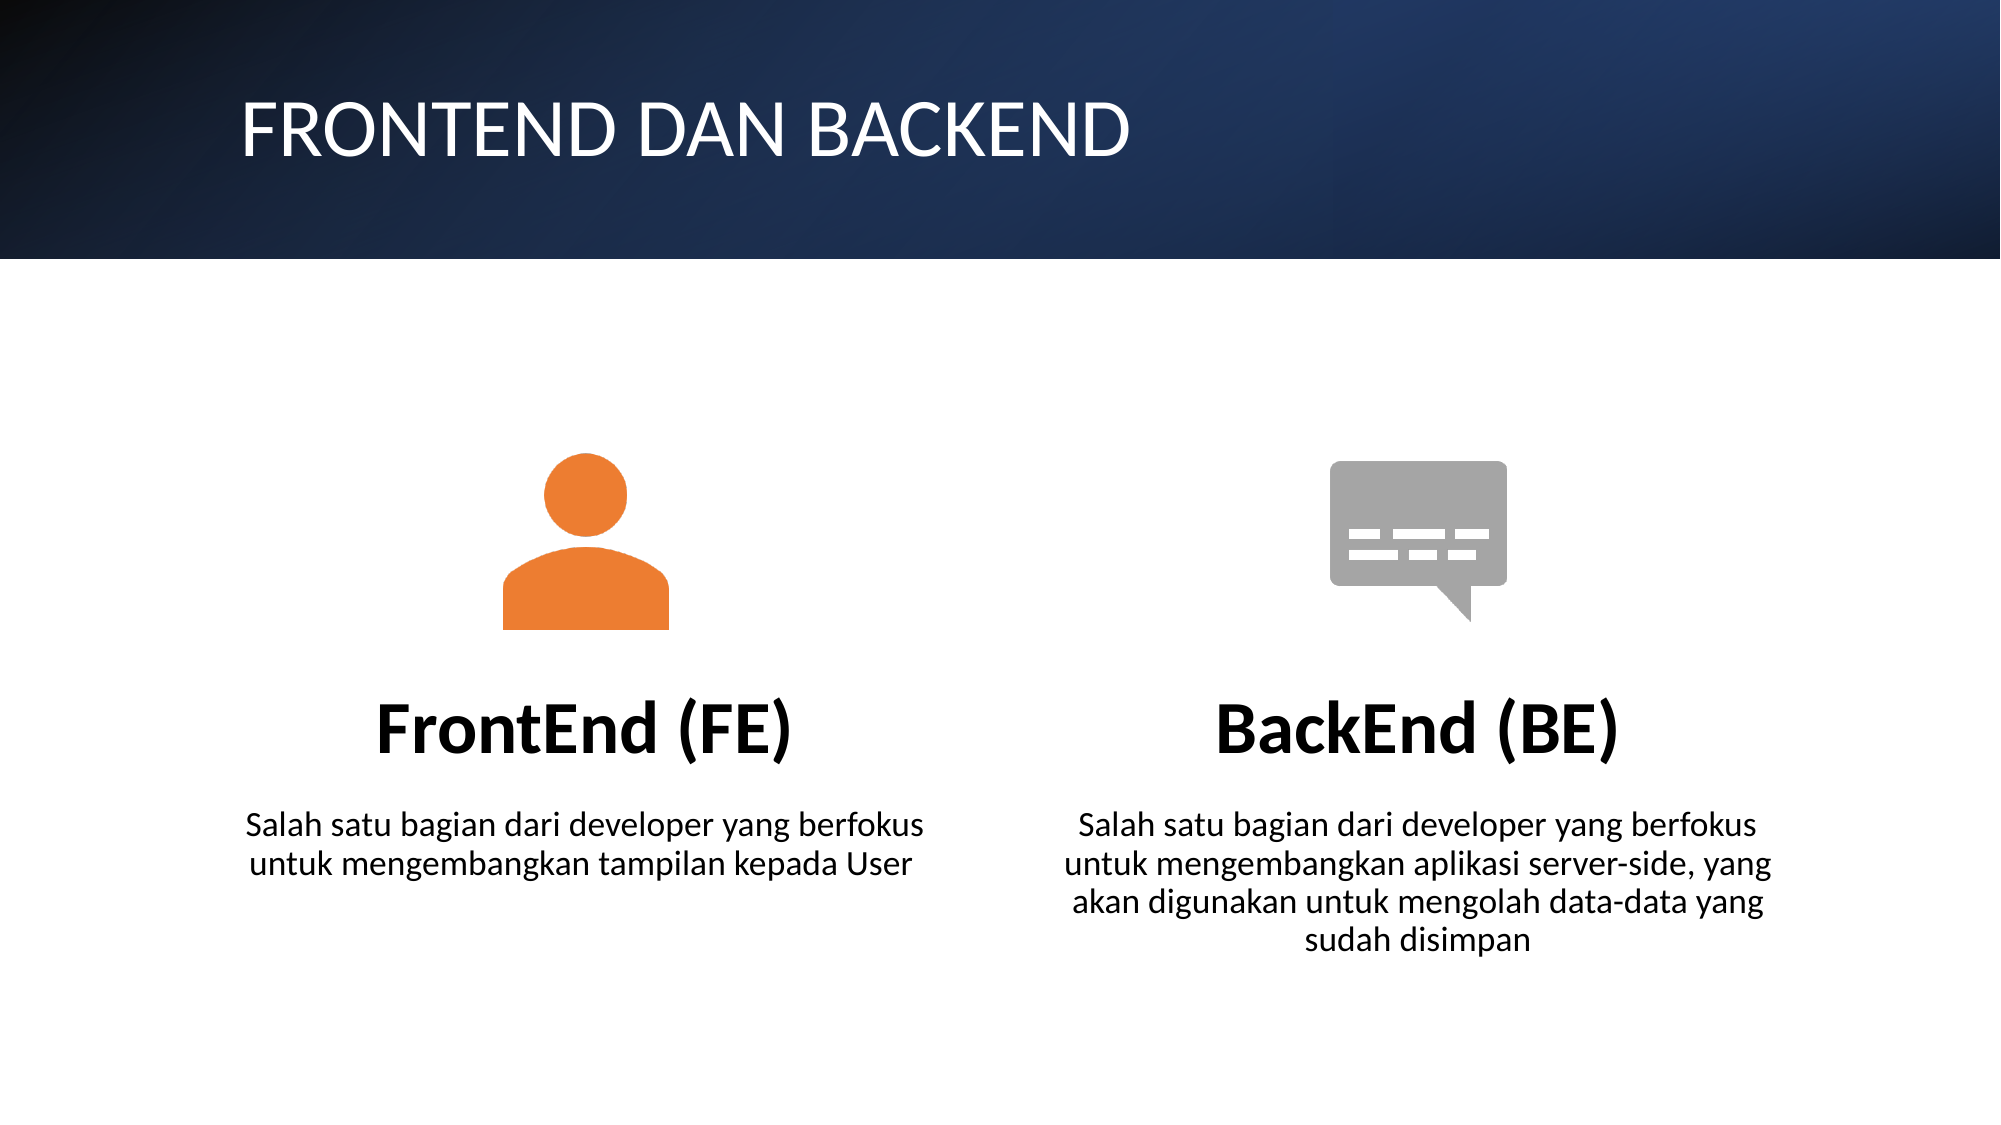

# FRONTEND DAN BACKEND
FrontEnd (FE)
Salah satu bagian dari developer yang berfokus untuk mengembangkan tampilan kepada User
BackEnd (BE)
Salah satu bagian dari developer yang berfokus untuk mengembangkan aplikasi server-side, yang akan digunakan untuk mengolah data-data yang sudah disimpan